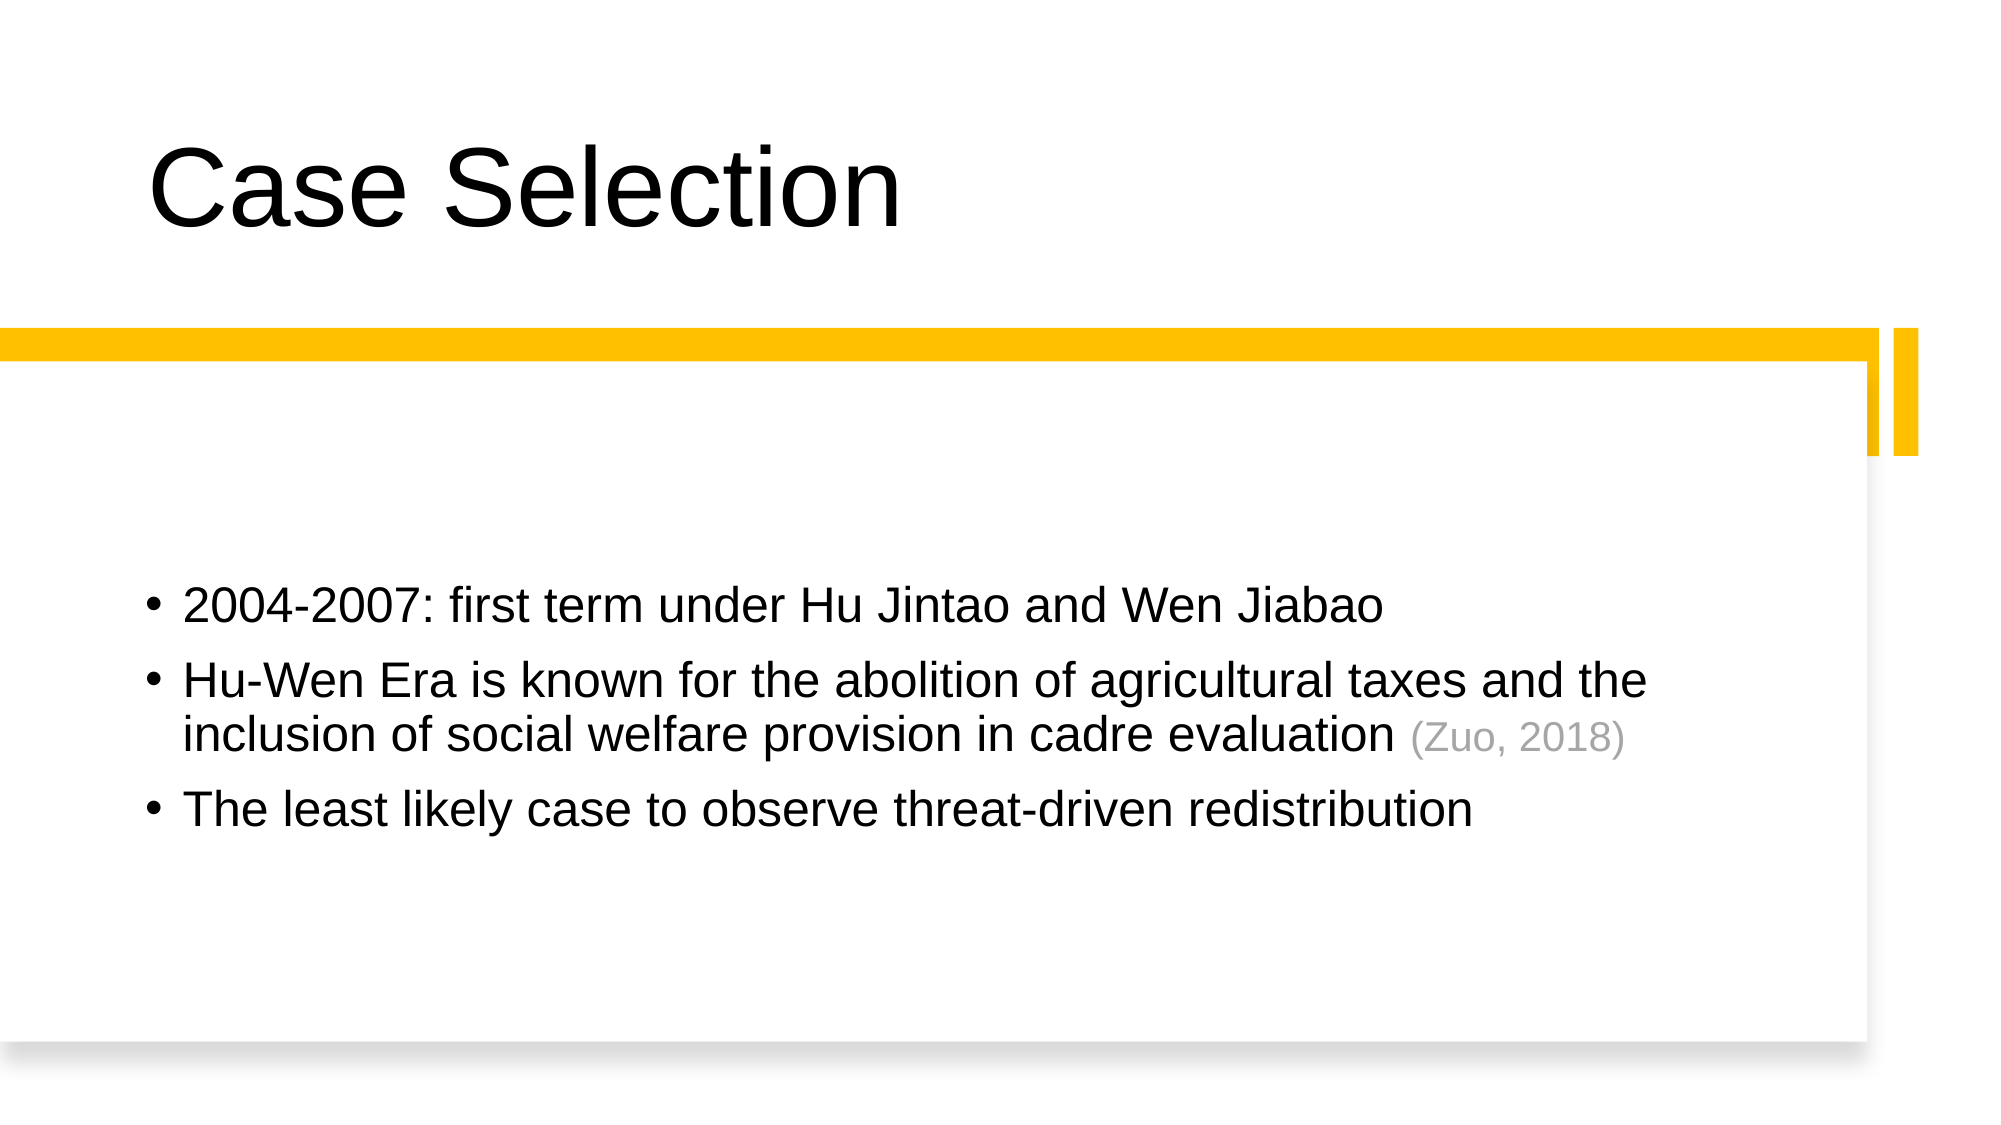

# Case Selection

2004-2007: first term under Hu Jintao and Wen Jiabao
Hu-Wen Era is known for the abolition of agricultural taxes and the inclusion of social welfare provision in cadre evaluation (Zuo, 2018)
The least likely case to observe threat-driven redistribution